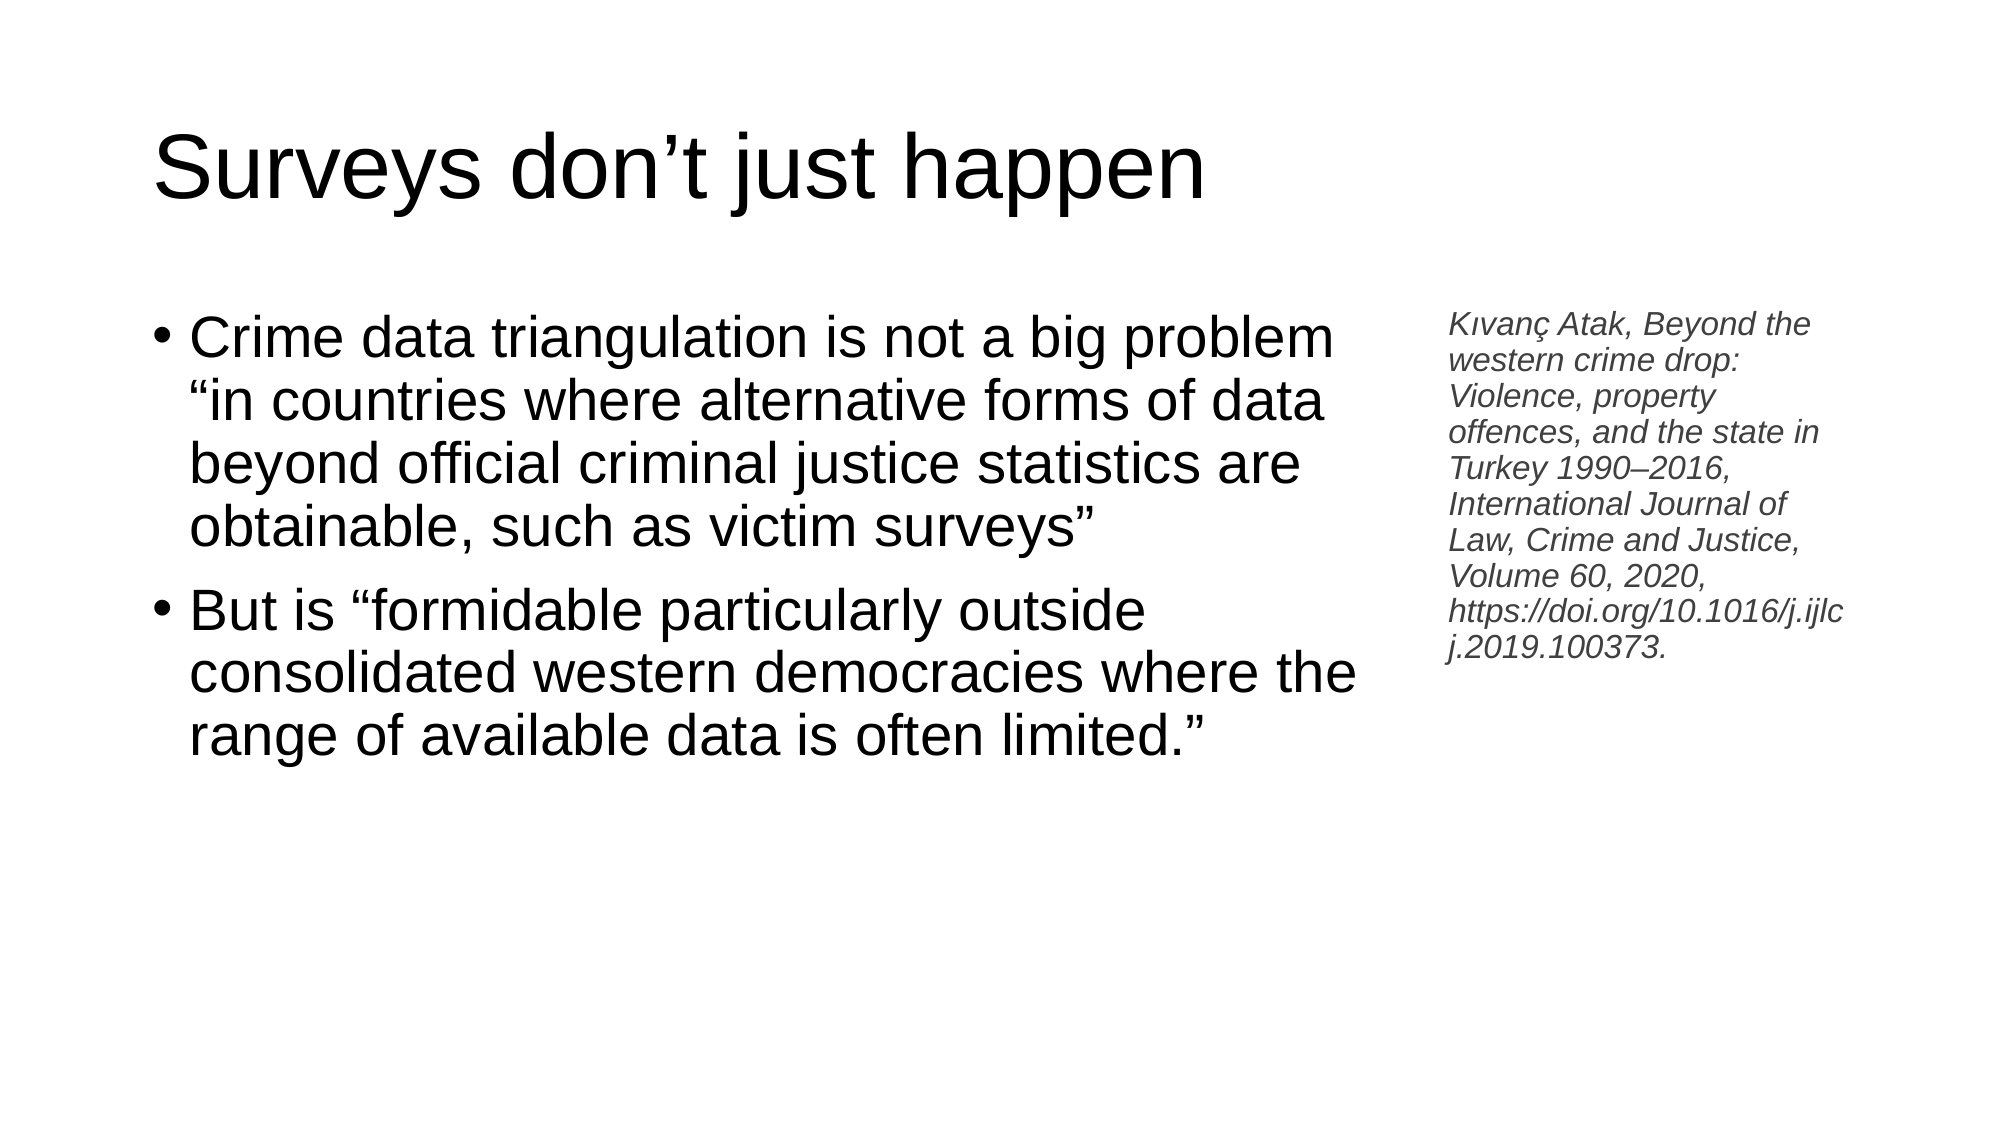

# Surveys don’t just happen
Crime data triangulation is not a big problem “in countries where alternative forms of data beyond official criminal justice statistics are obtainable, such as victim surveys”
But is “formidable particularly outside consolidated western democracies where the range of available data is often limited.”
Kıvanç Atak, Beyond the western crime drop: Violence, property offences, and the state in Turkey 1990–2016, International Journal of Law, Crime and Justice, Volume 60, 2020, https://doi.org/10.1016/j.ijlcj.2019.100373.